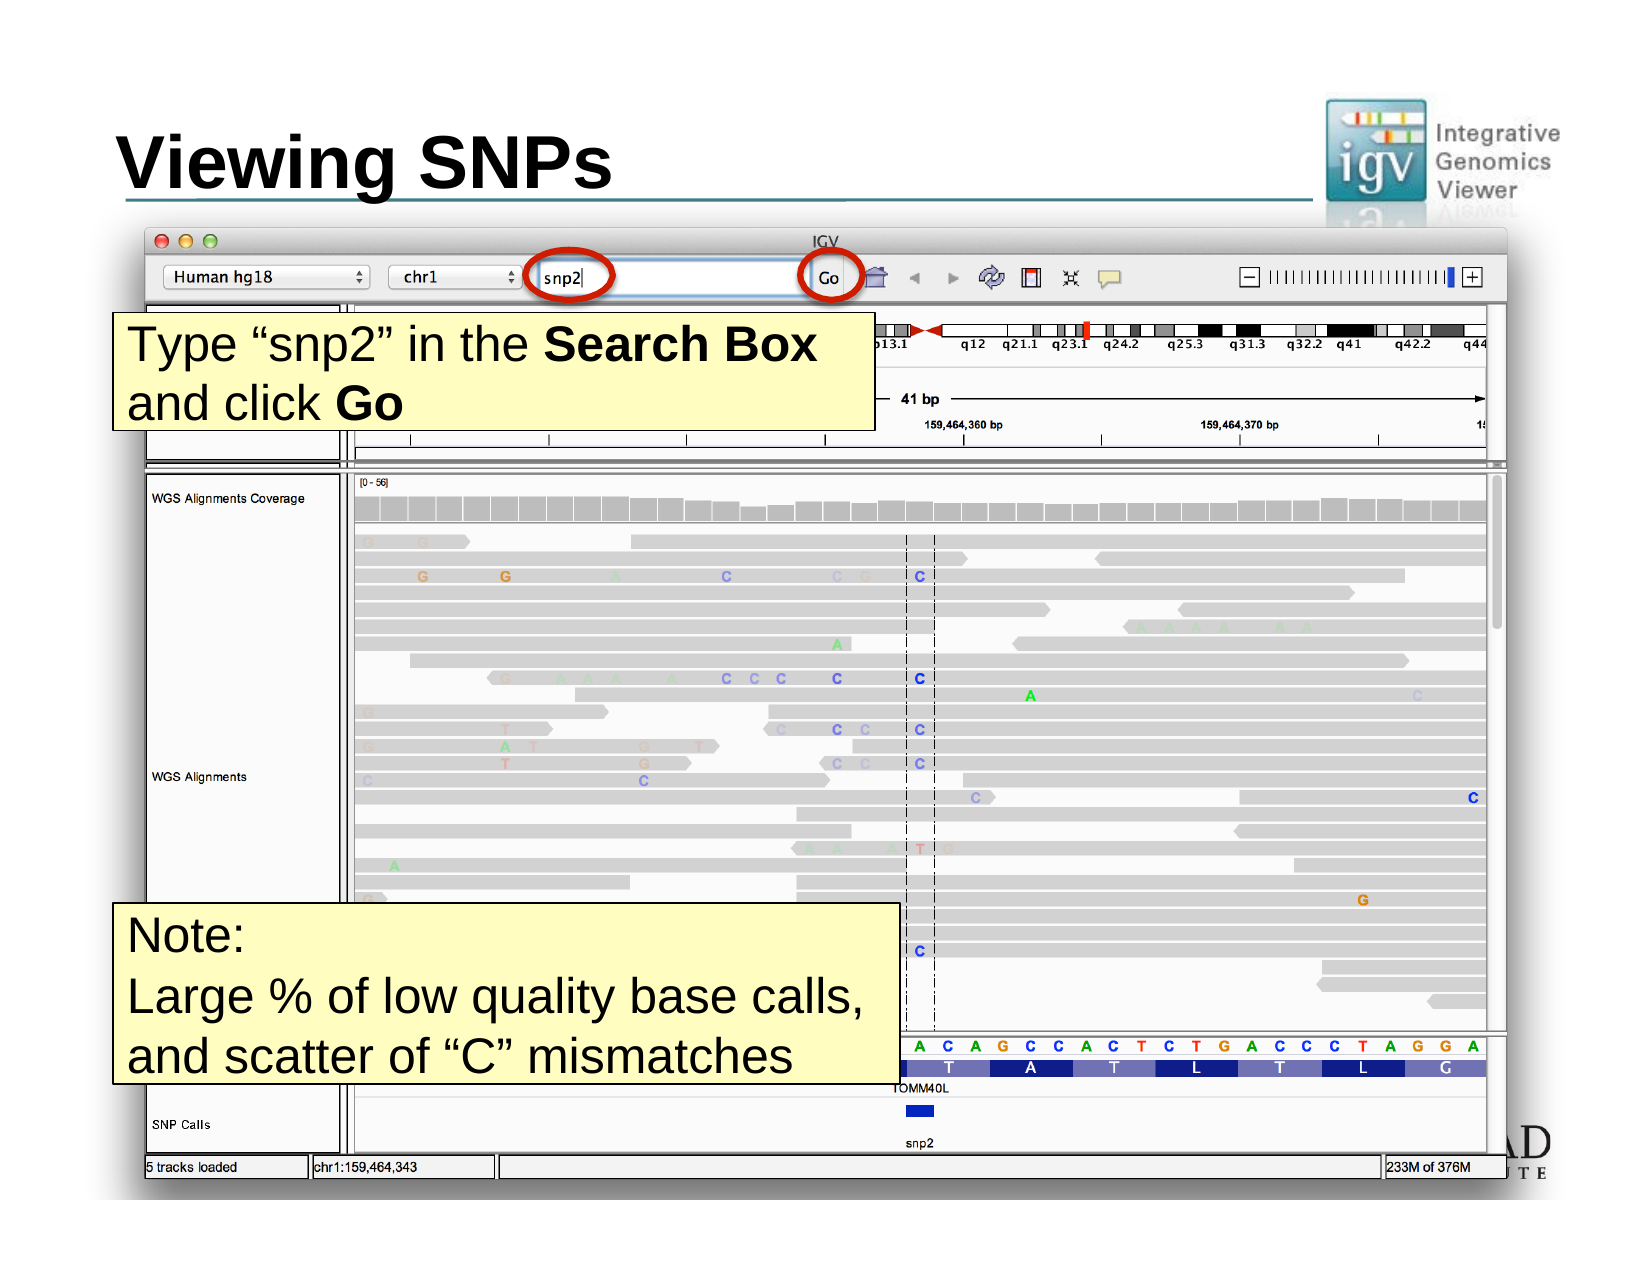

# Viewing SNPs

Type “snp2” in the Search Box
and click Go
Note:
Large % of low quality base calls, and scatter of “C” mismatches